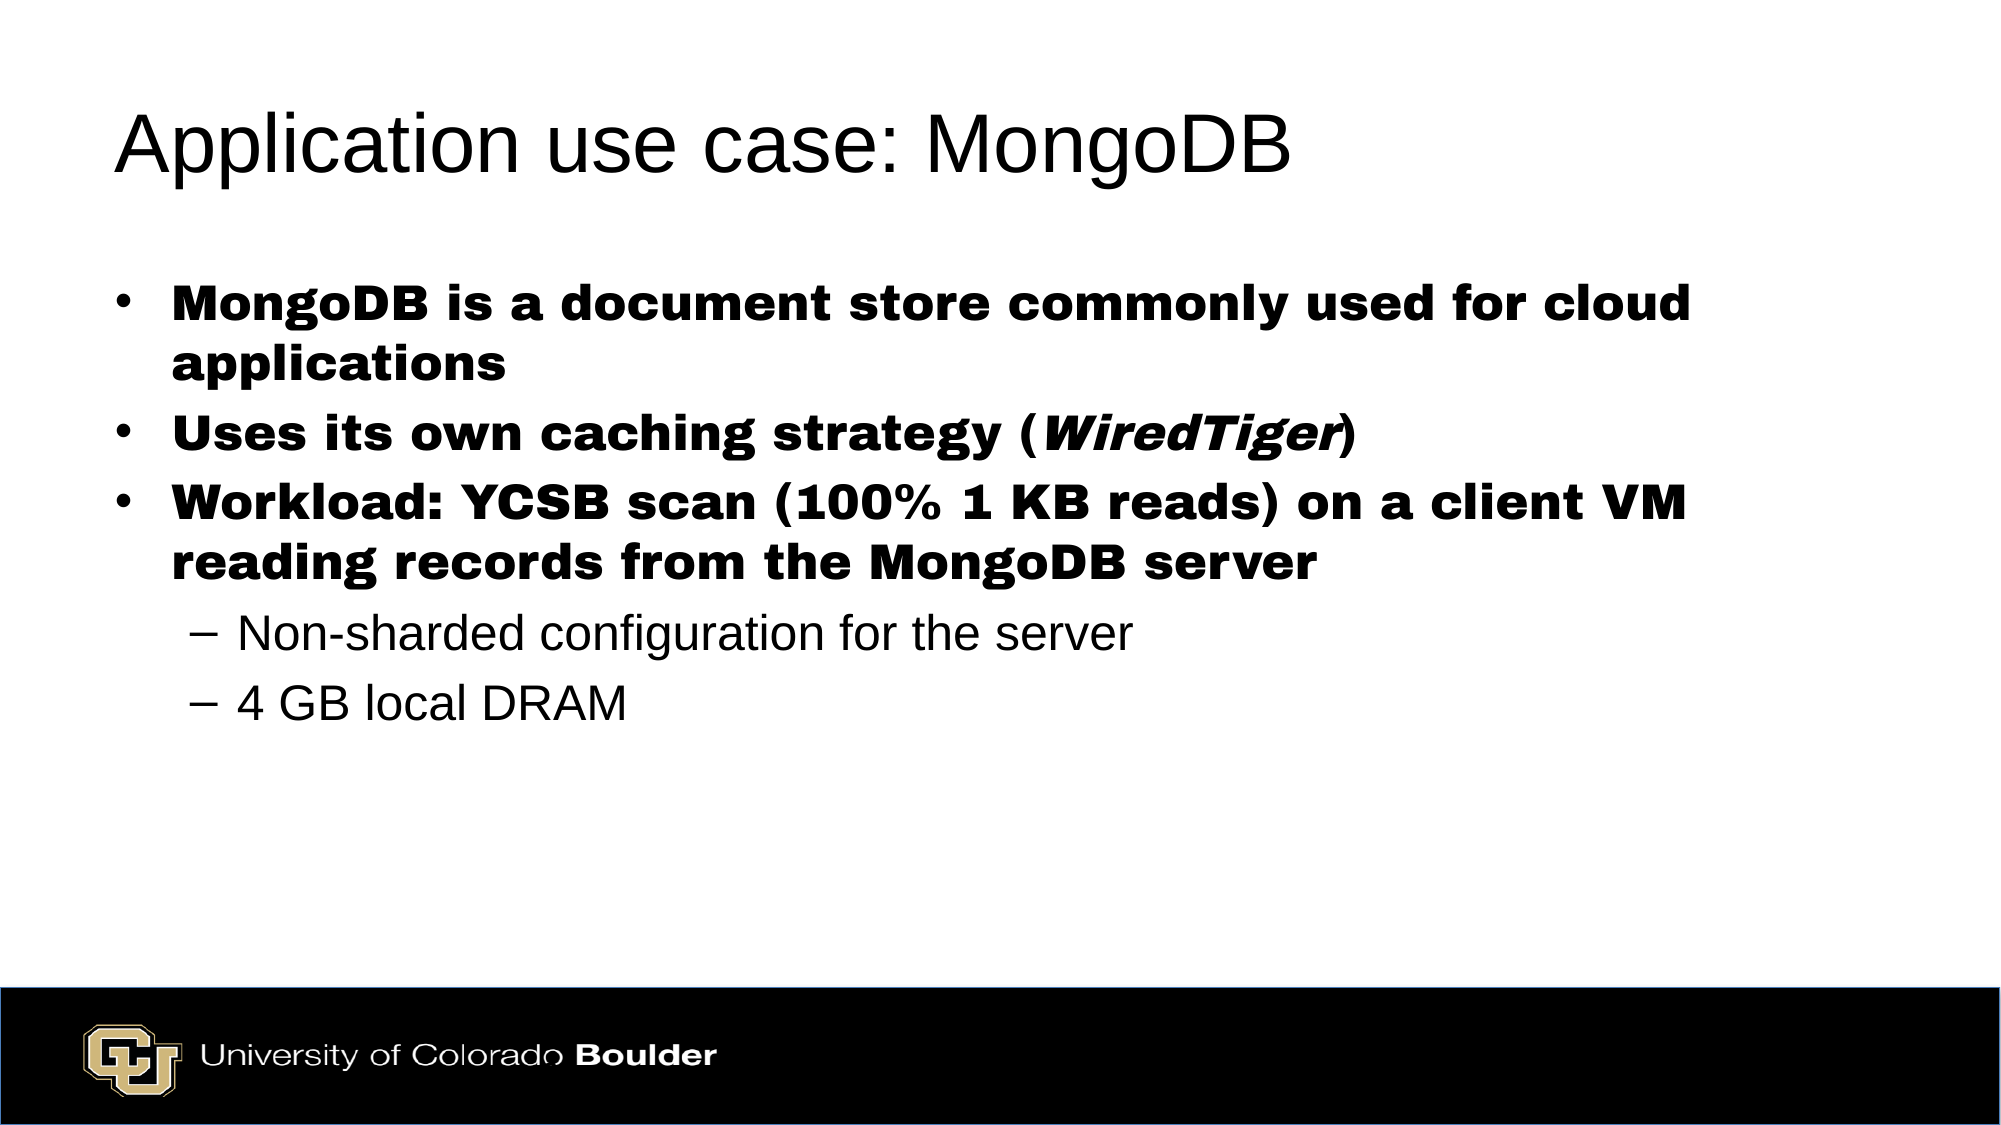

# Application use case: MongoDB
MongoDB is a document store commonly used for cloud applications
Uses its own caching strategy (WiredTiger)
Workload: YCSB scan (100% 1 KB reads) on a client VM reading records from the MongoDB server
Non-sharded configuration for the server
4 GB local DRAM